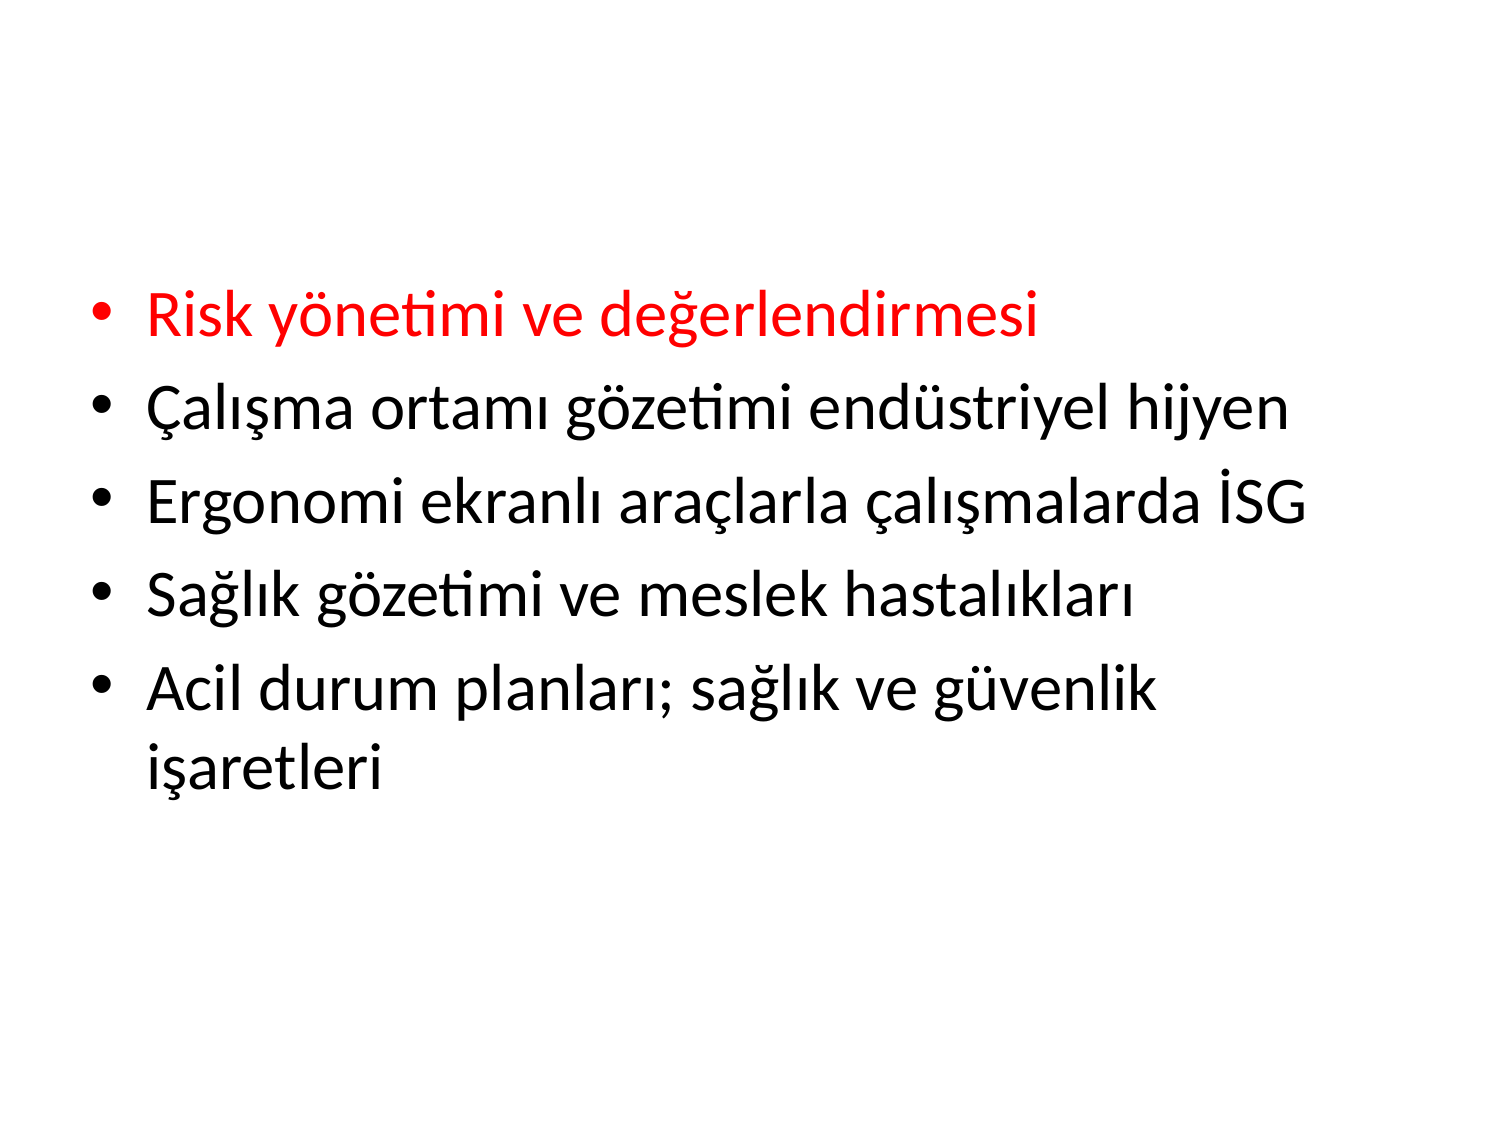

Risk yönetimi ve değerlendirmesi
Çalışma ortamı gözetimi endüstriyel hijyen
Ergonomi ekranlı araçlarla çalışmalarda İSG
Sağlık gözetimi ve meslek hastalıkları
Acil durum planları; sağlık ve güvenlik işaretleri